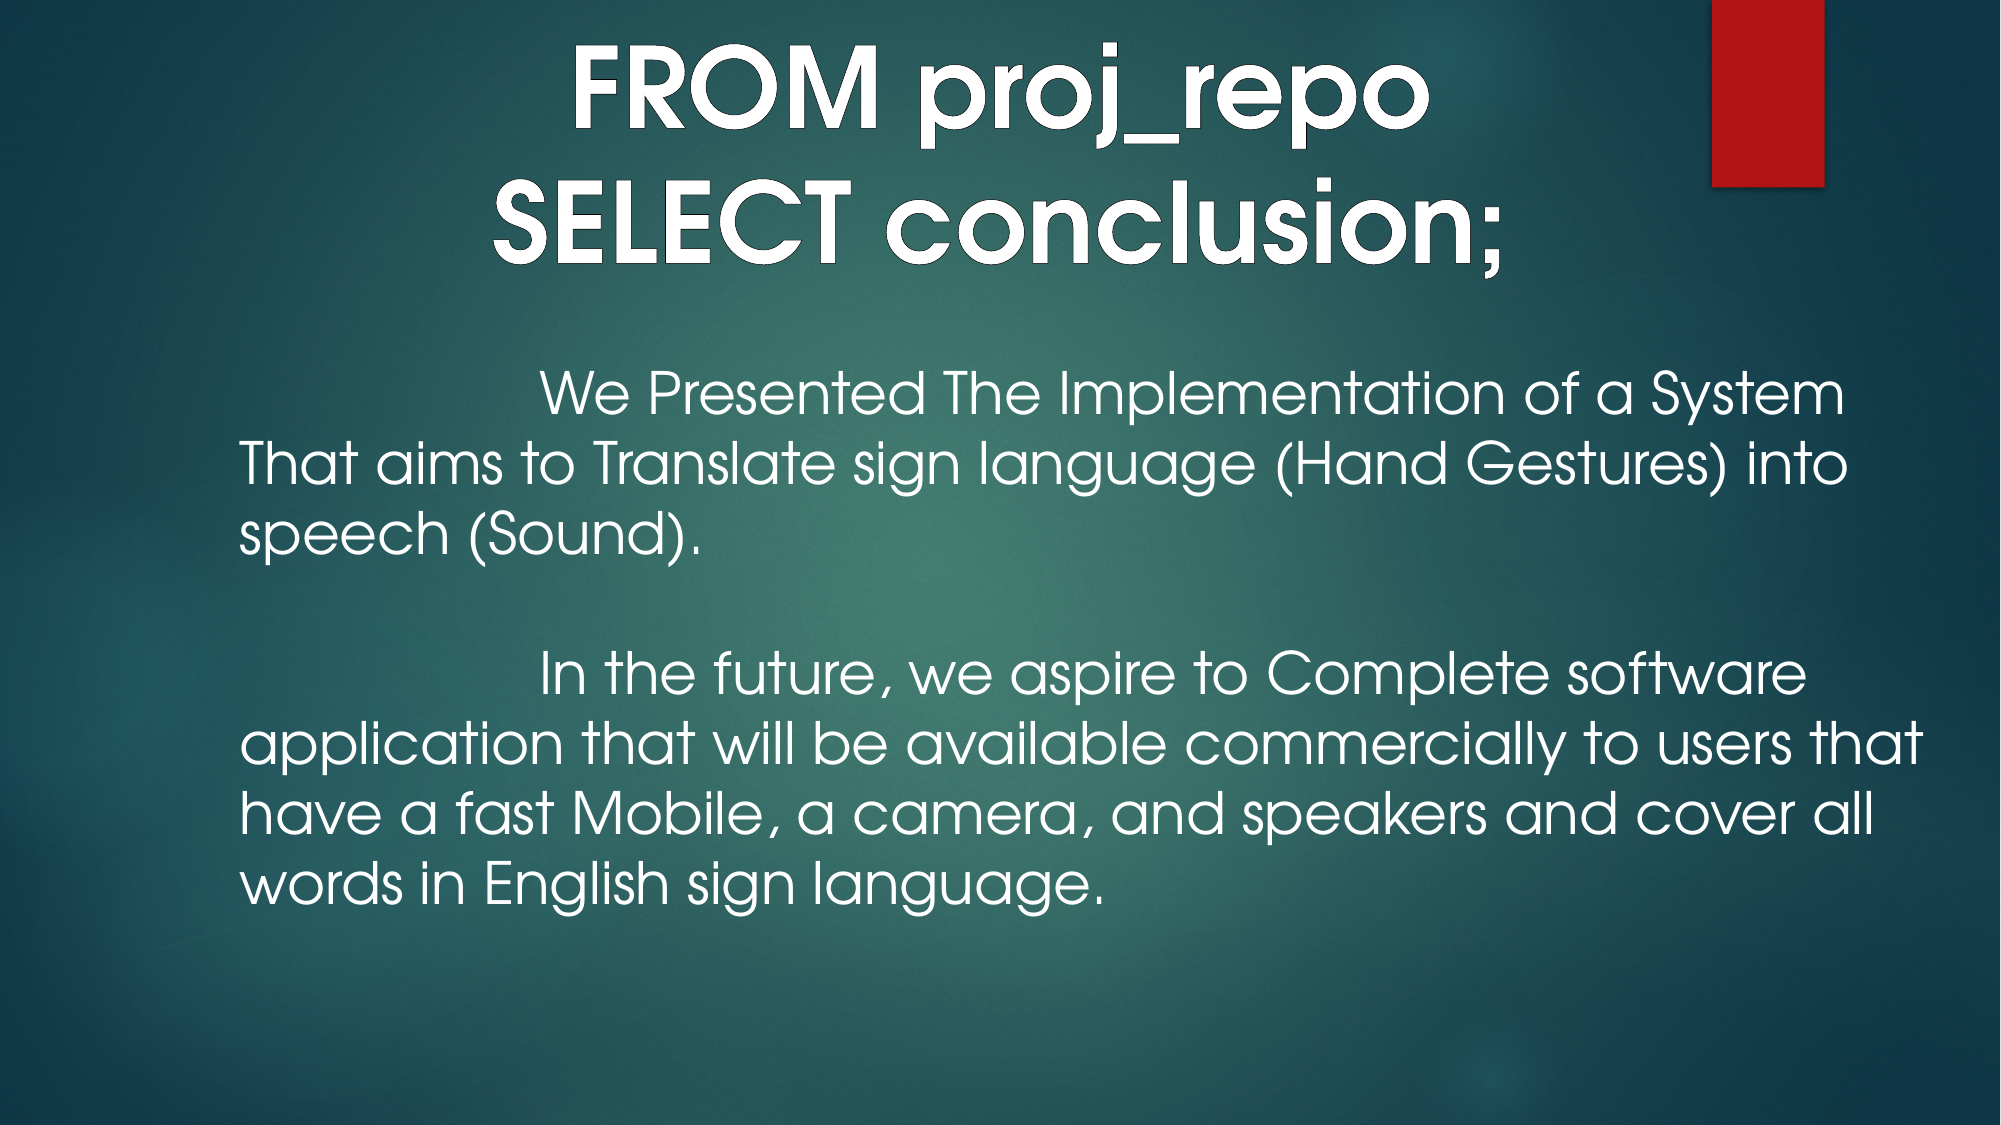

FROM proj_repo
SELECT conclusion;
		We Presented The Implementation of a System That aims to Translate sign language (Hand Gestures) into speech (Sound).

		In the future, we aspire to Complete software application that will be available commercially to users that have a fast Mobile, a camera, and speakers and cover all words in English sign language.